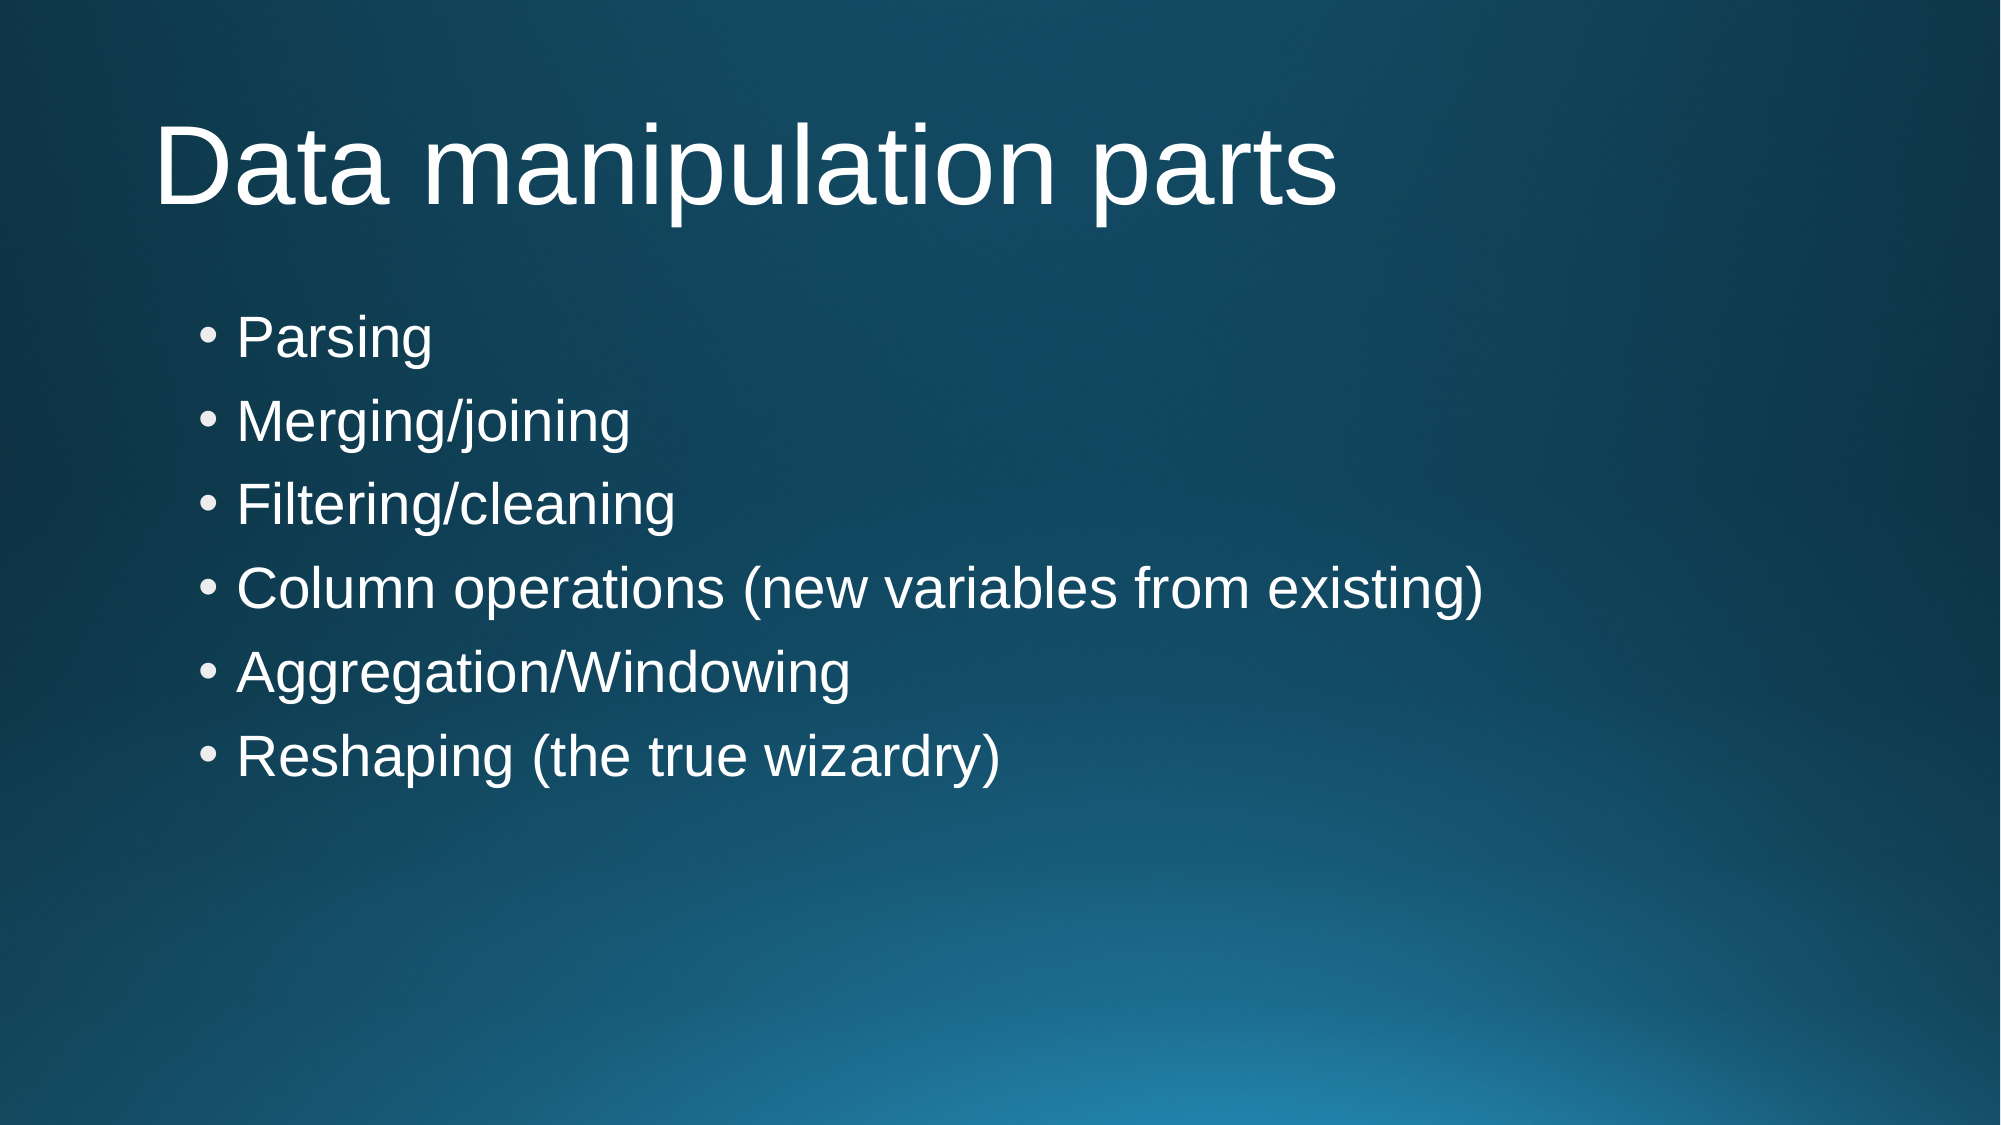

# Data manipulation parts
Parsing
Merging/joining
Filtering/cleaning
Column operations (new variables from existing)
Aggregation/Windowing
Reshaping (the true wizardry)